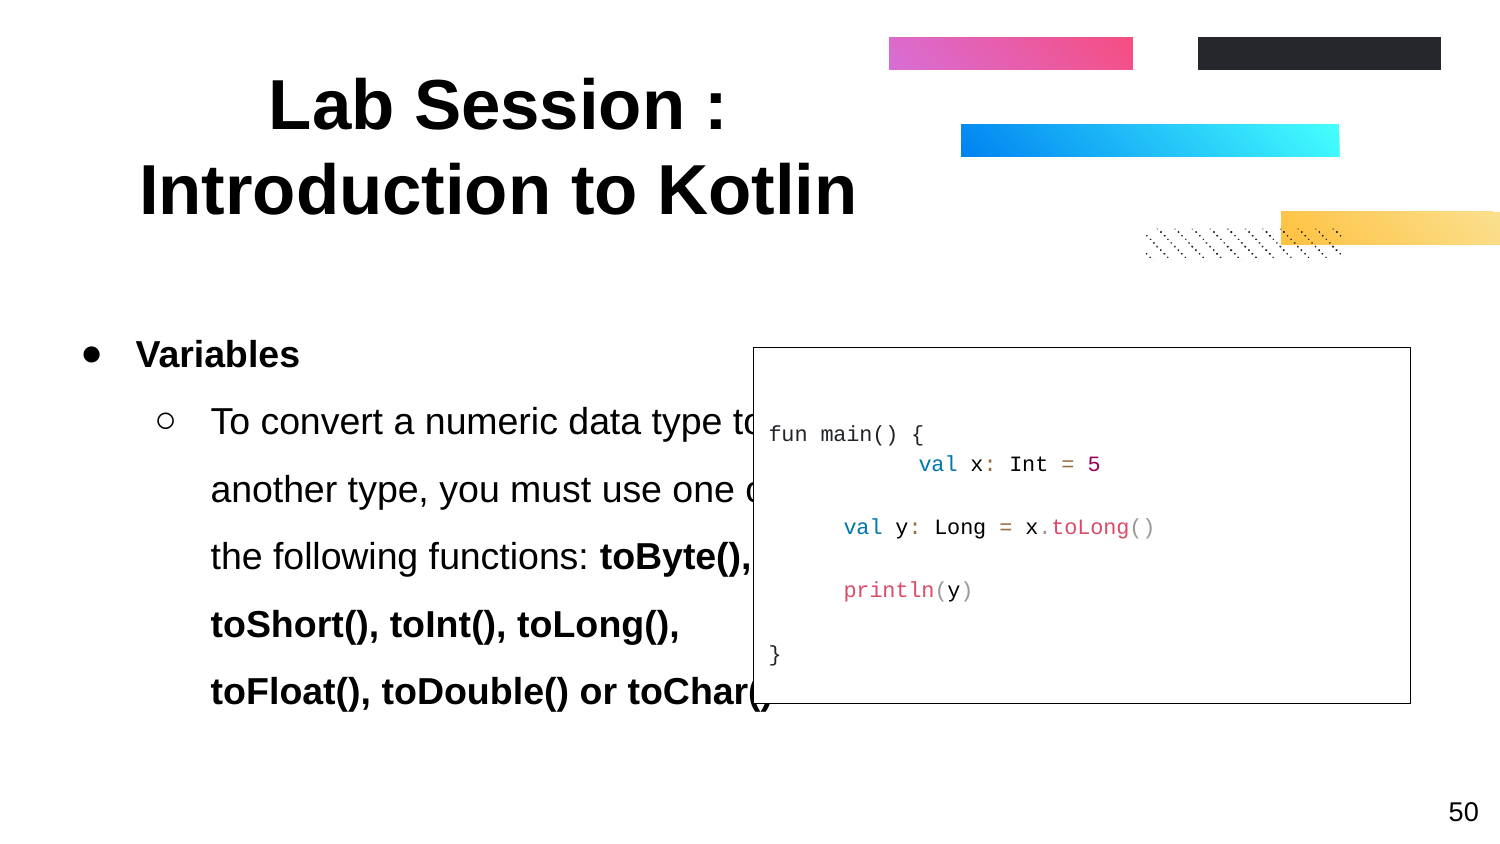

# Lab Session : Introduction to Kotlin
Variables
To convert a numeric data type to another type, you must use one of the following functions: toByte(), toShort(), toInt(), toLong(), toFloat(), toDouble() or toChar()

fun main() {
 	val x: Int = 5
val y: Long = x.toLong()
println(y)
}

50